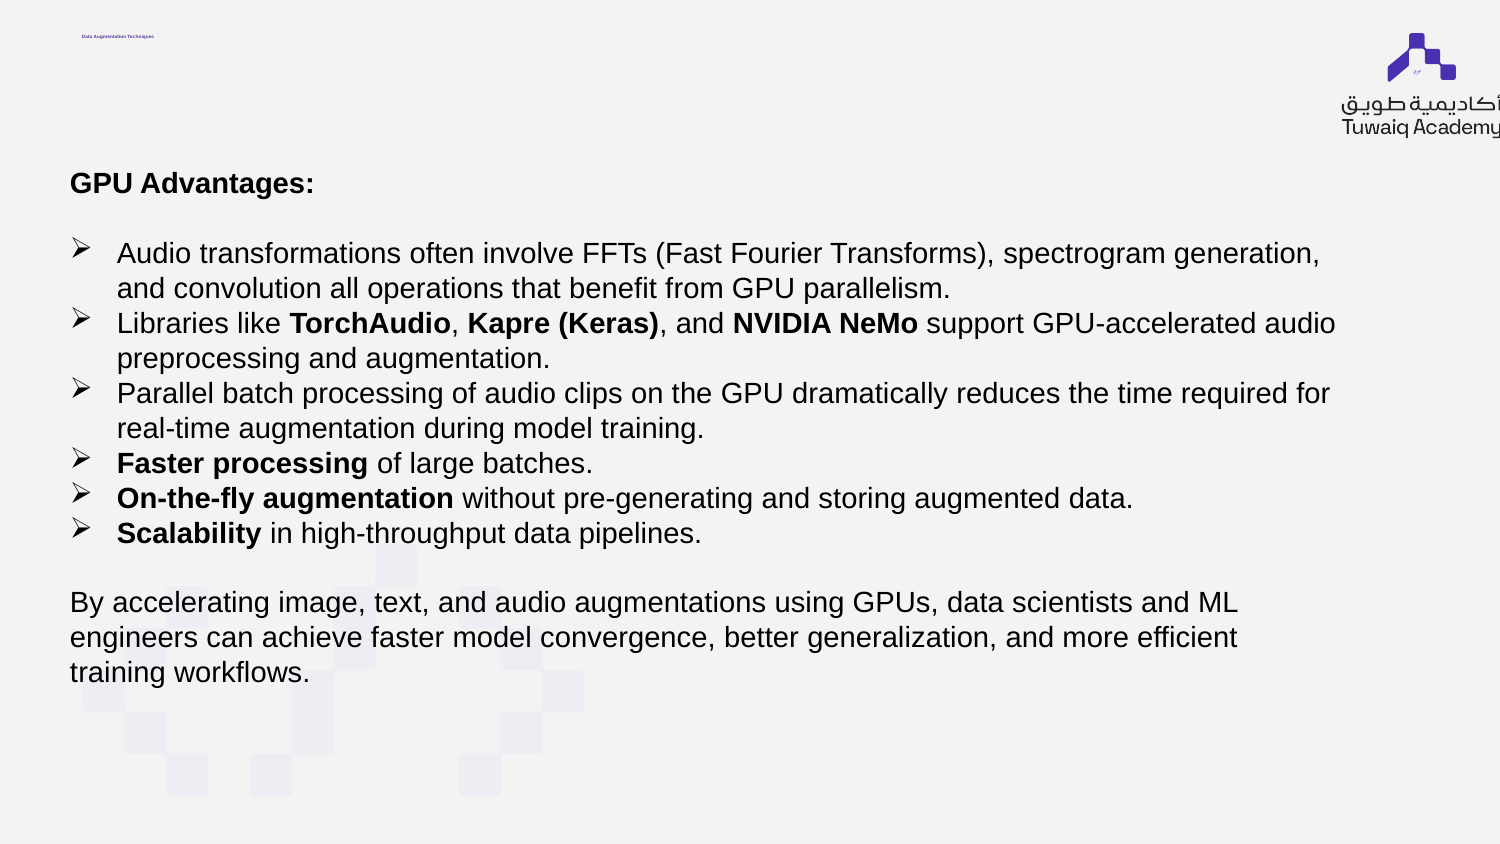

# Data Augmentation Techniques

GPU Advantages:

Audio transformations often involve FFTs (Fast Fourier Transforms), spectrogram generation, and convolution all operations that benefit from GPU parallelism.
Libraries like TorchAudio, Kapre (Keras), and NVIDIA NeMo support GPU-accelerated audio preprocessing and augmentation.
Parallel batch processing of audio clips on the GPU dramatically reduces the time required for real-time augmentation during model training.
Faster processing of large batches.
On-the-fly augmentation without pre-generating and storing augmented data.
Scalability in high-throughput data pipelines.

By accelerating image, text, and audio augmentations using GPUs, data scientists and ML engineers can achieve faster model convergence, better generalization, and more efficient training workflows.